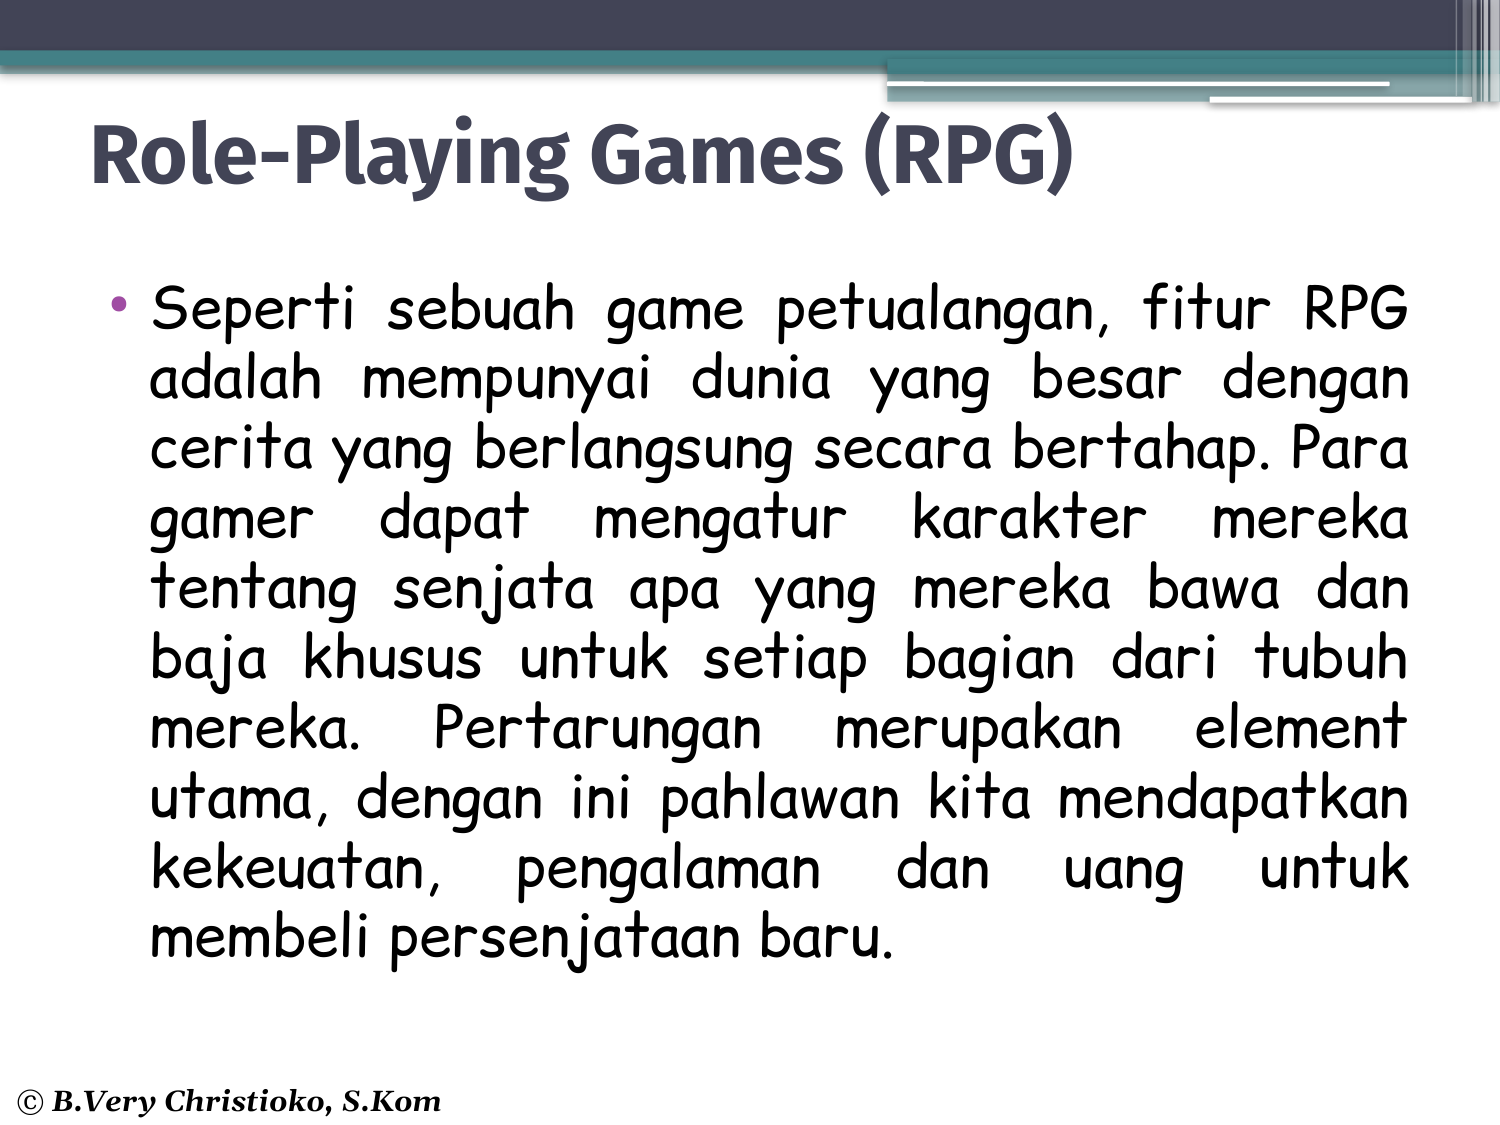

# Role-Playing Games (RPG)
Seperti sebuah game petualangan, fitur RPG adalah mempunyai dunia yang besar dengan cerita yang berlangsung secara bertahap. Para gamer dapat mengatur karakter mereka tentang senjata apa yang mereka bawa dan baja khusus untuk setiap bagian dari tubuh mereka. Pertarungan merupakan element utama, dengan ini pahlawan kita mendapatkan kekeuatan, pengalaman dan uang untuk membeli persenjataan baru.
© B.Very Christioko, S.Kom